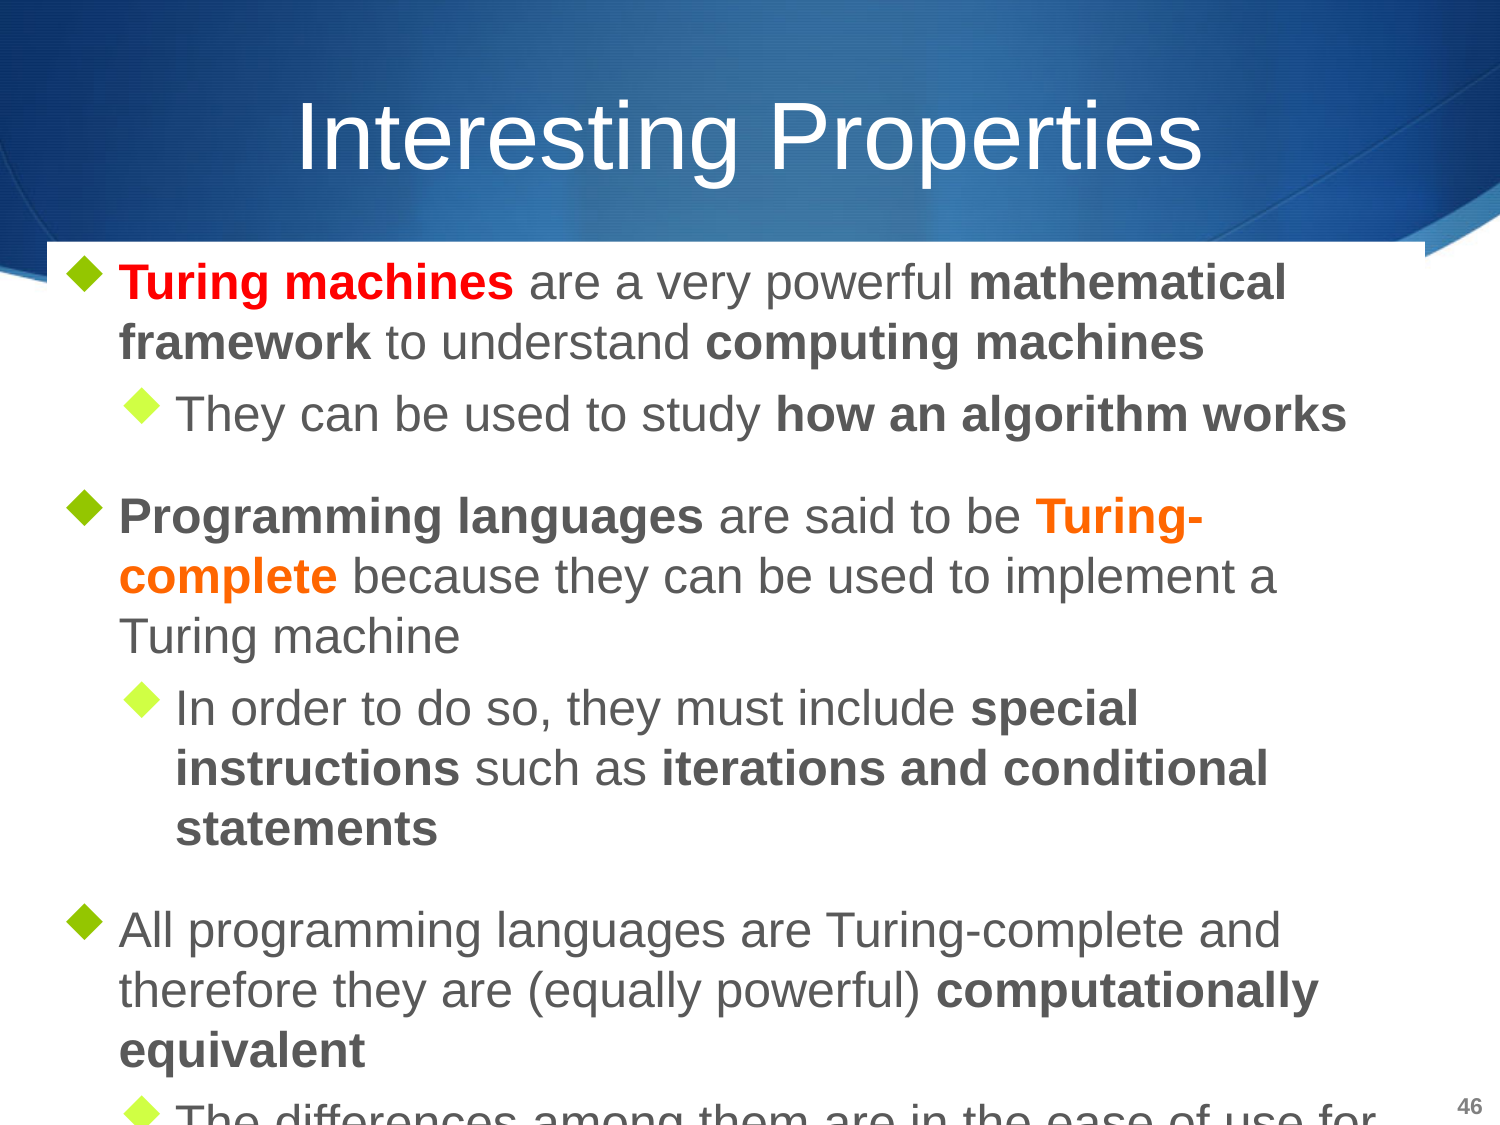

# Interesting Properties
Turing machines are a very powerful mathematical framework to understand computing machines
They can be used to study how an algorithm works
Programming languages are said to be Turing-complete because they can be used to implement a Turing machine
In order to do so, they must include special instructions such as iterations and conditional statements
All programming languages are Turing-complete and therefore they are (equally powerful) computationally equivalent
The differences among them are in the ease of use for implementing specific functions.
46